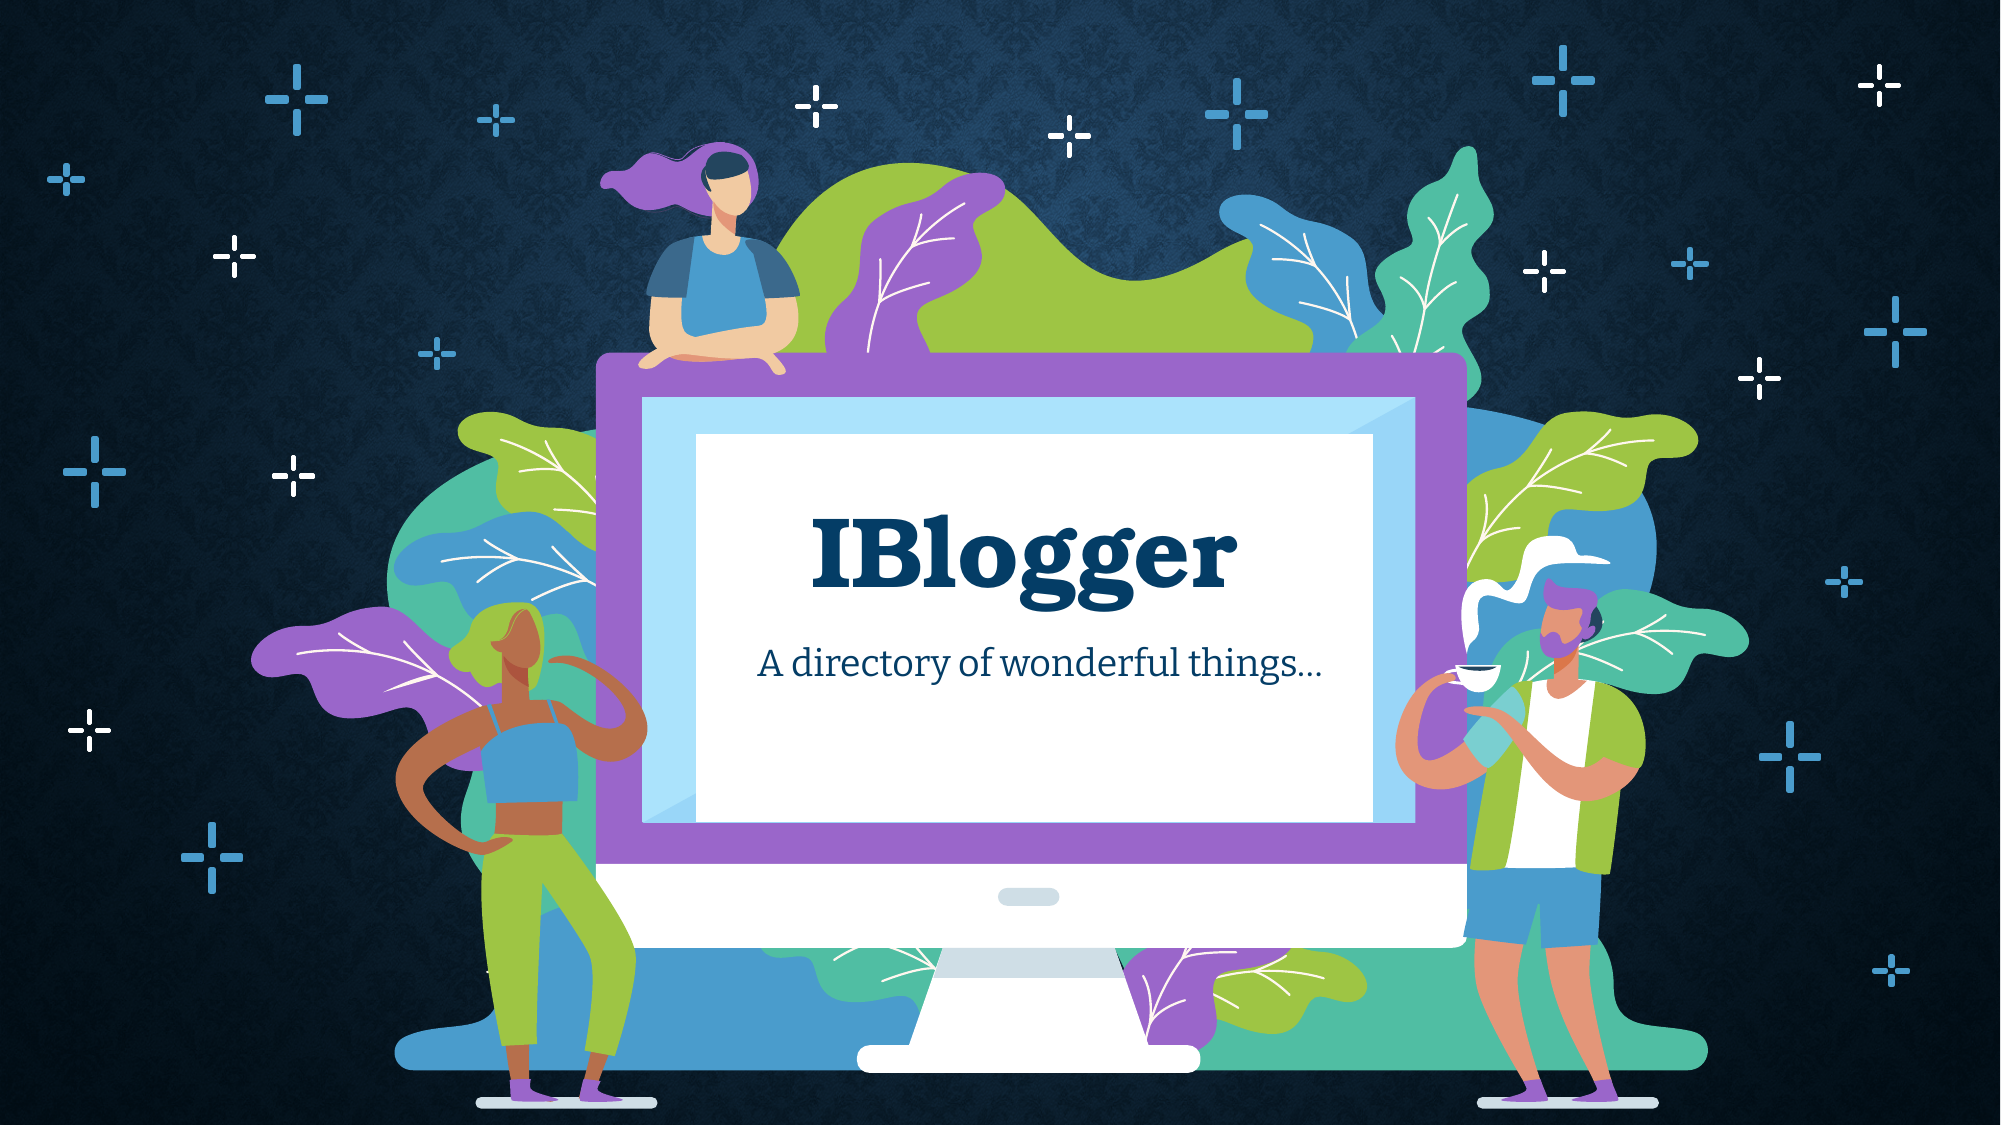

# IBlogger

A directory of wonderful things…